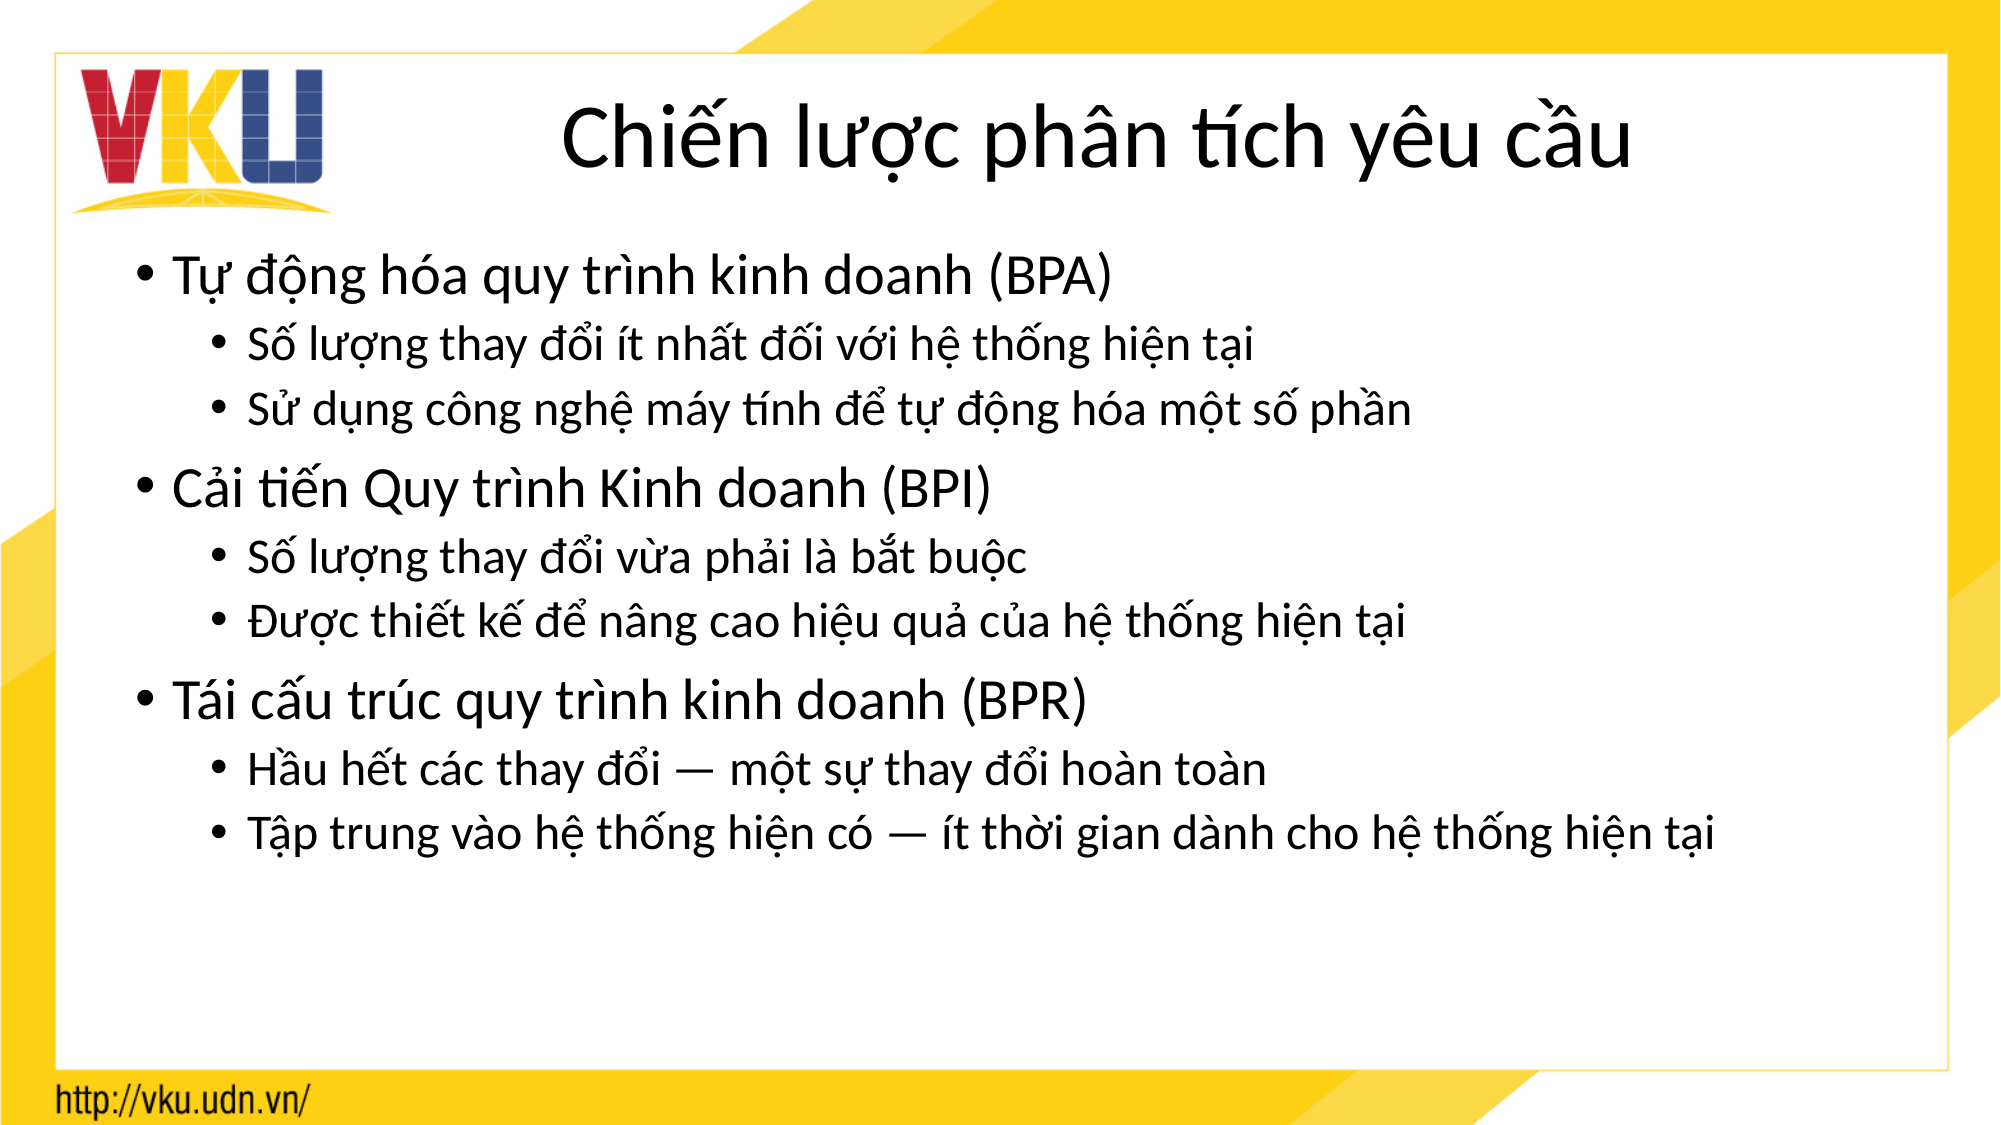

# Chiến lược phân tích yêu cầu
Tự động hóa quy trình kinh doanh (BPA)
Số lượng thay đổi ít nhất đối với hệ thống hiện tại
Sử dụng công nghệ máy tính để tự động hóa một số phần
Cải tiến Quy trình Kinh doanh (BPI)
Số lượng thay đổi vừa phải là bắt buộc
Được thiết kế để nâng cao hiệu quả của hệ thống hiện tại
Tái cấu trúc quy trình kinh doanh (BPR)
Hầu hết các thay đổi — một sự thay đổi hoàn toàn
Tập trung vào hệ thống hiện có — ít thời gian dành cho hệ thống hiện tại